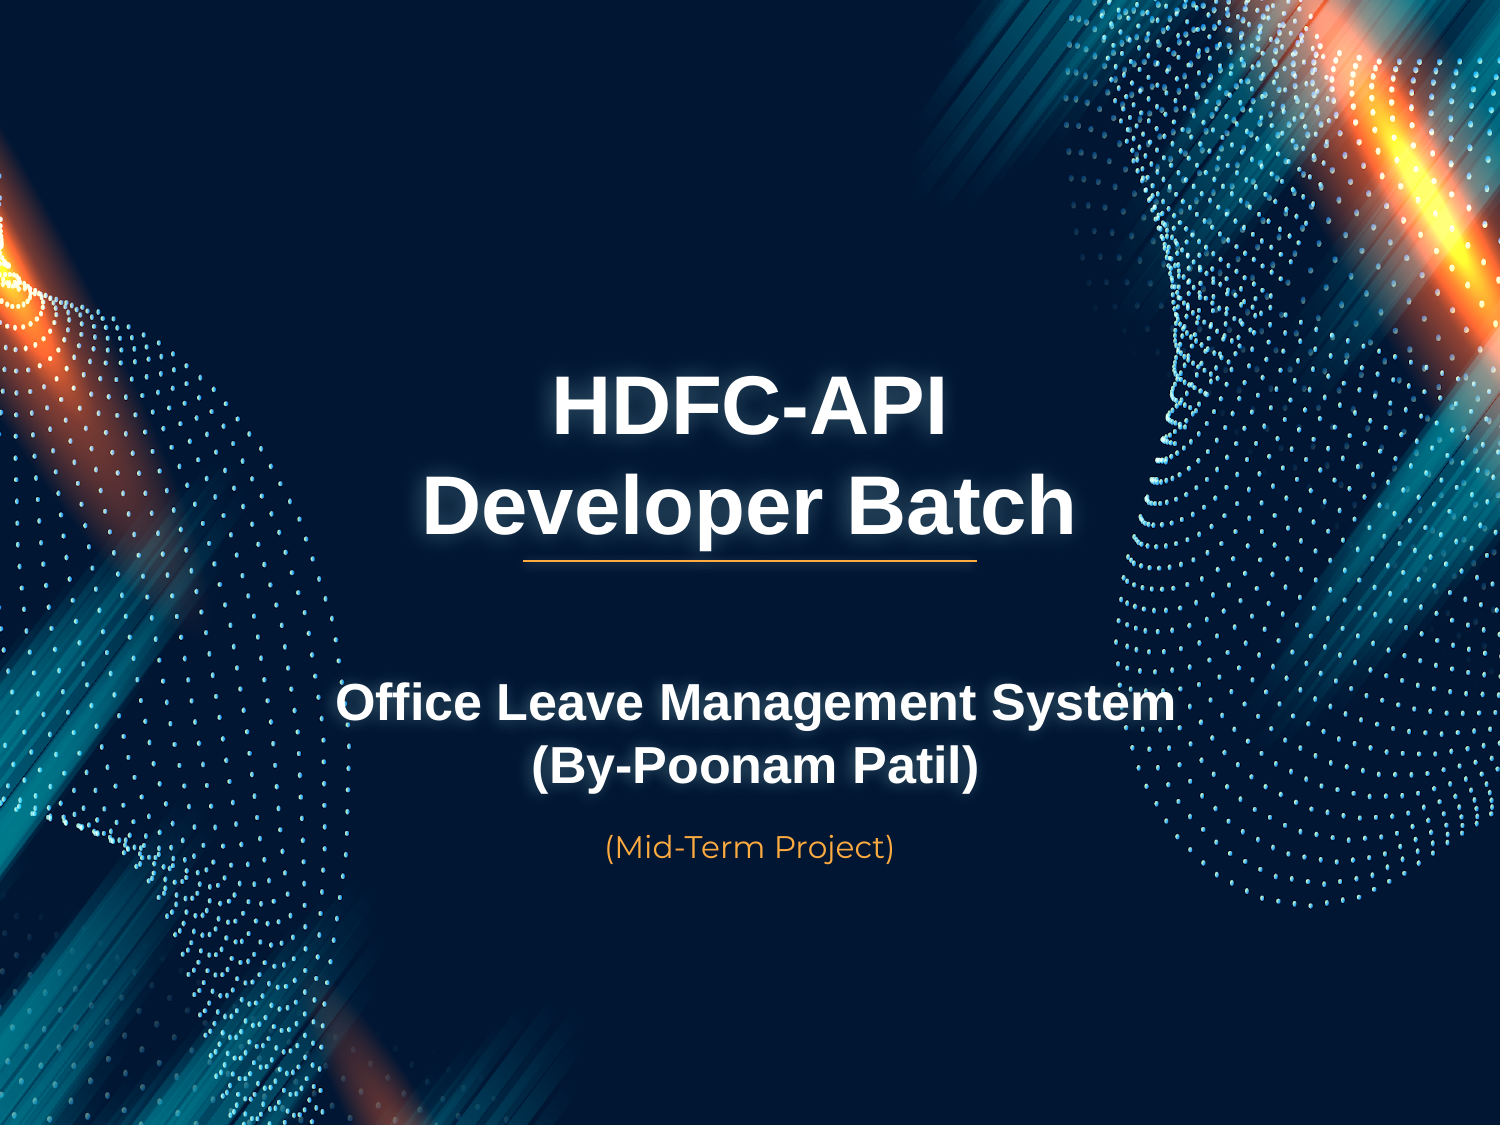

# HDFC-API Developer Batch
Office Leave Management System
(By-Poonam Patil)
(Mid-Term Project)